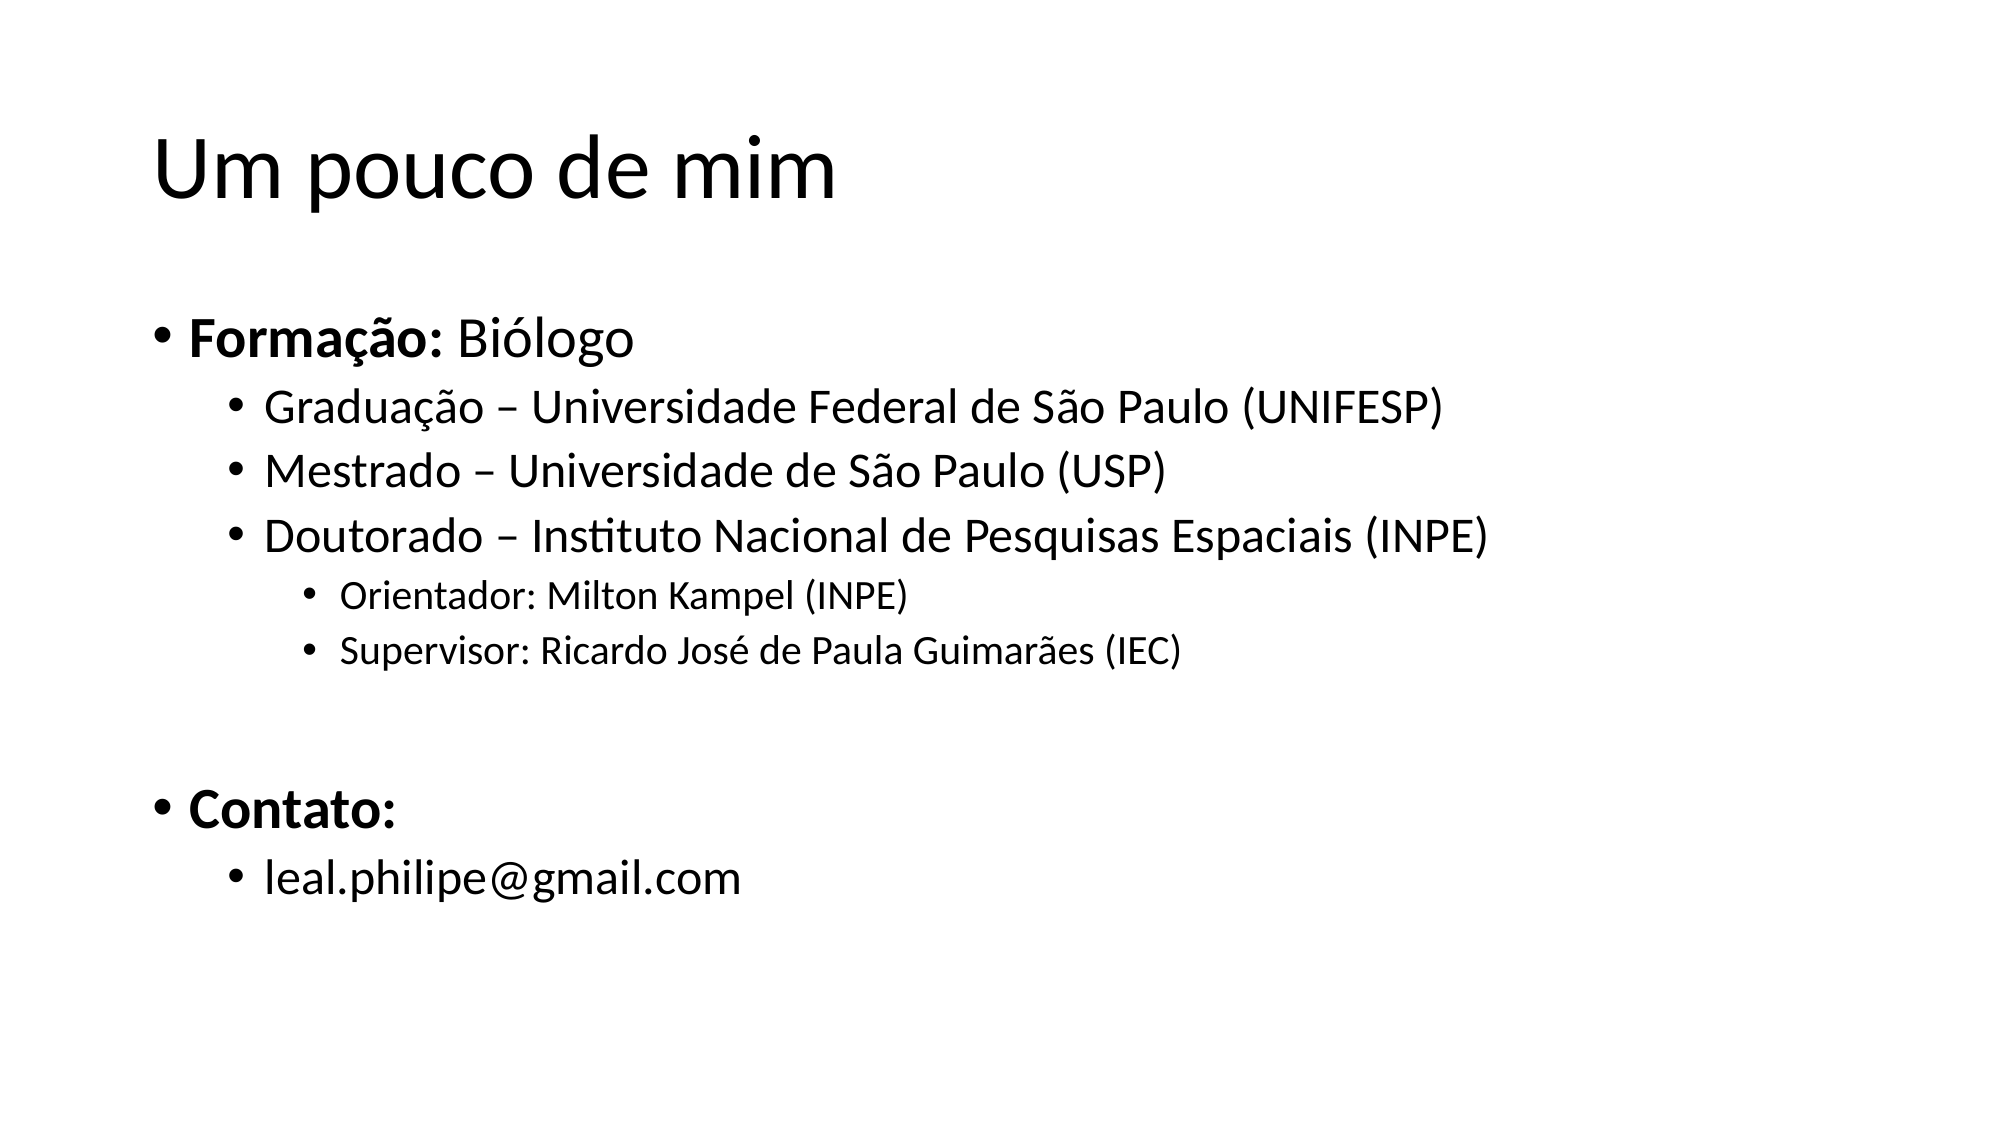

# Um pouco de mim
Formação: Biólogo
Graduação – Universidade Federal de São Paulo (UNIFESP)
Mestrado – Universidade de São Paulo (USP)
Doutorado – Instituto Nacional de Pesquisas Espaciais (INPE)
Orientador: Milton Kampel (INPE)
Supervisor: Ricardo José de Paula Guimarães (IEC)

Contato:
leal.philipe@gmail.com